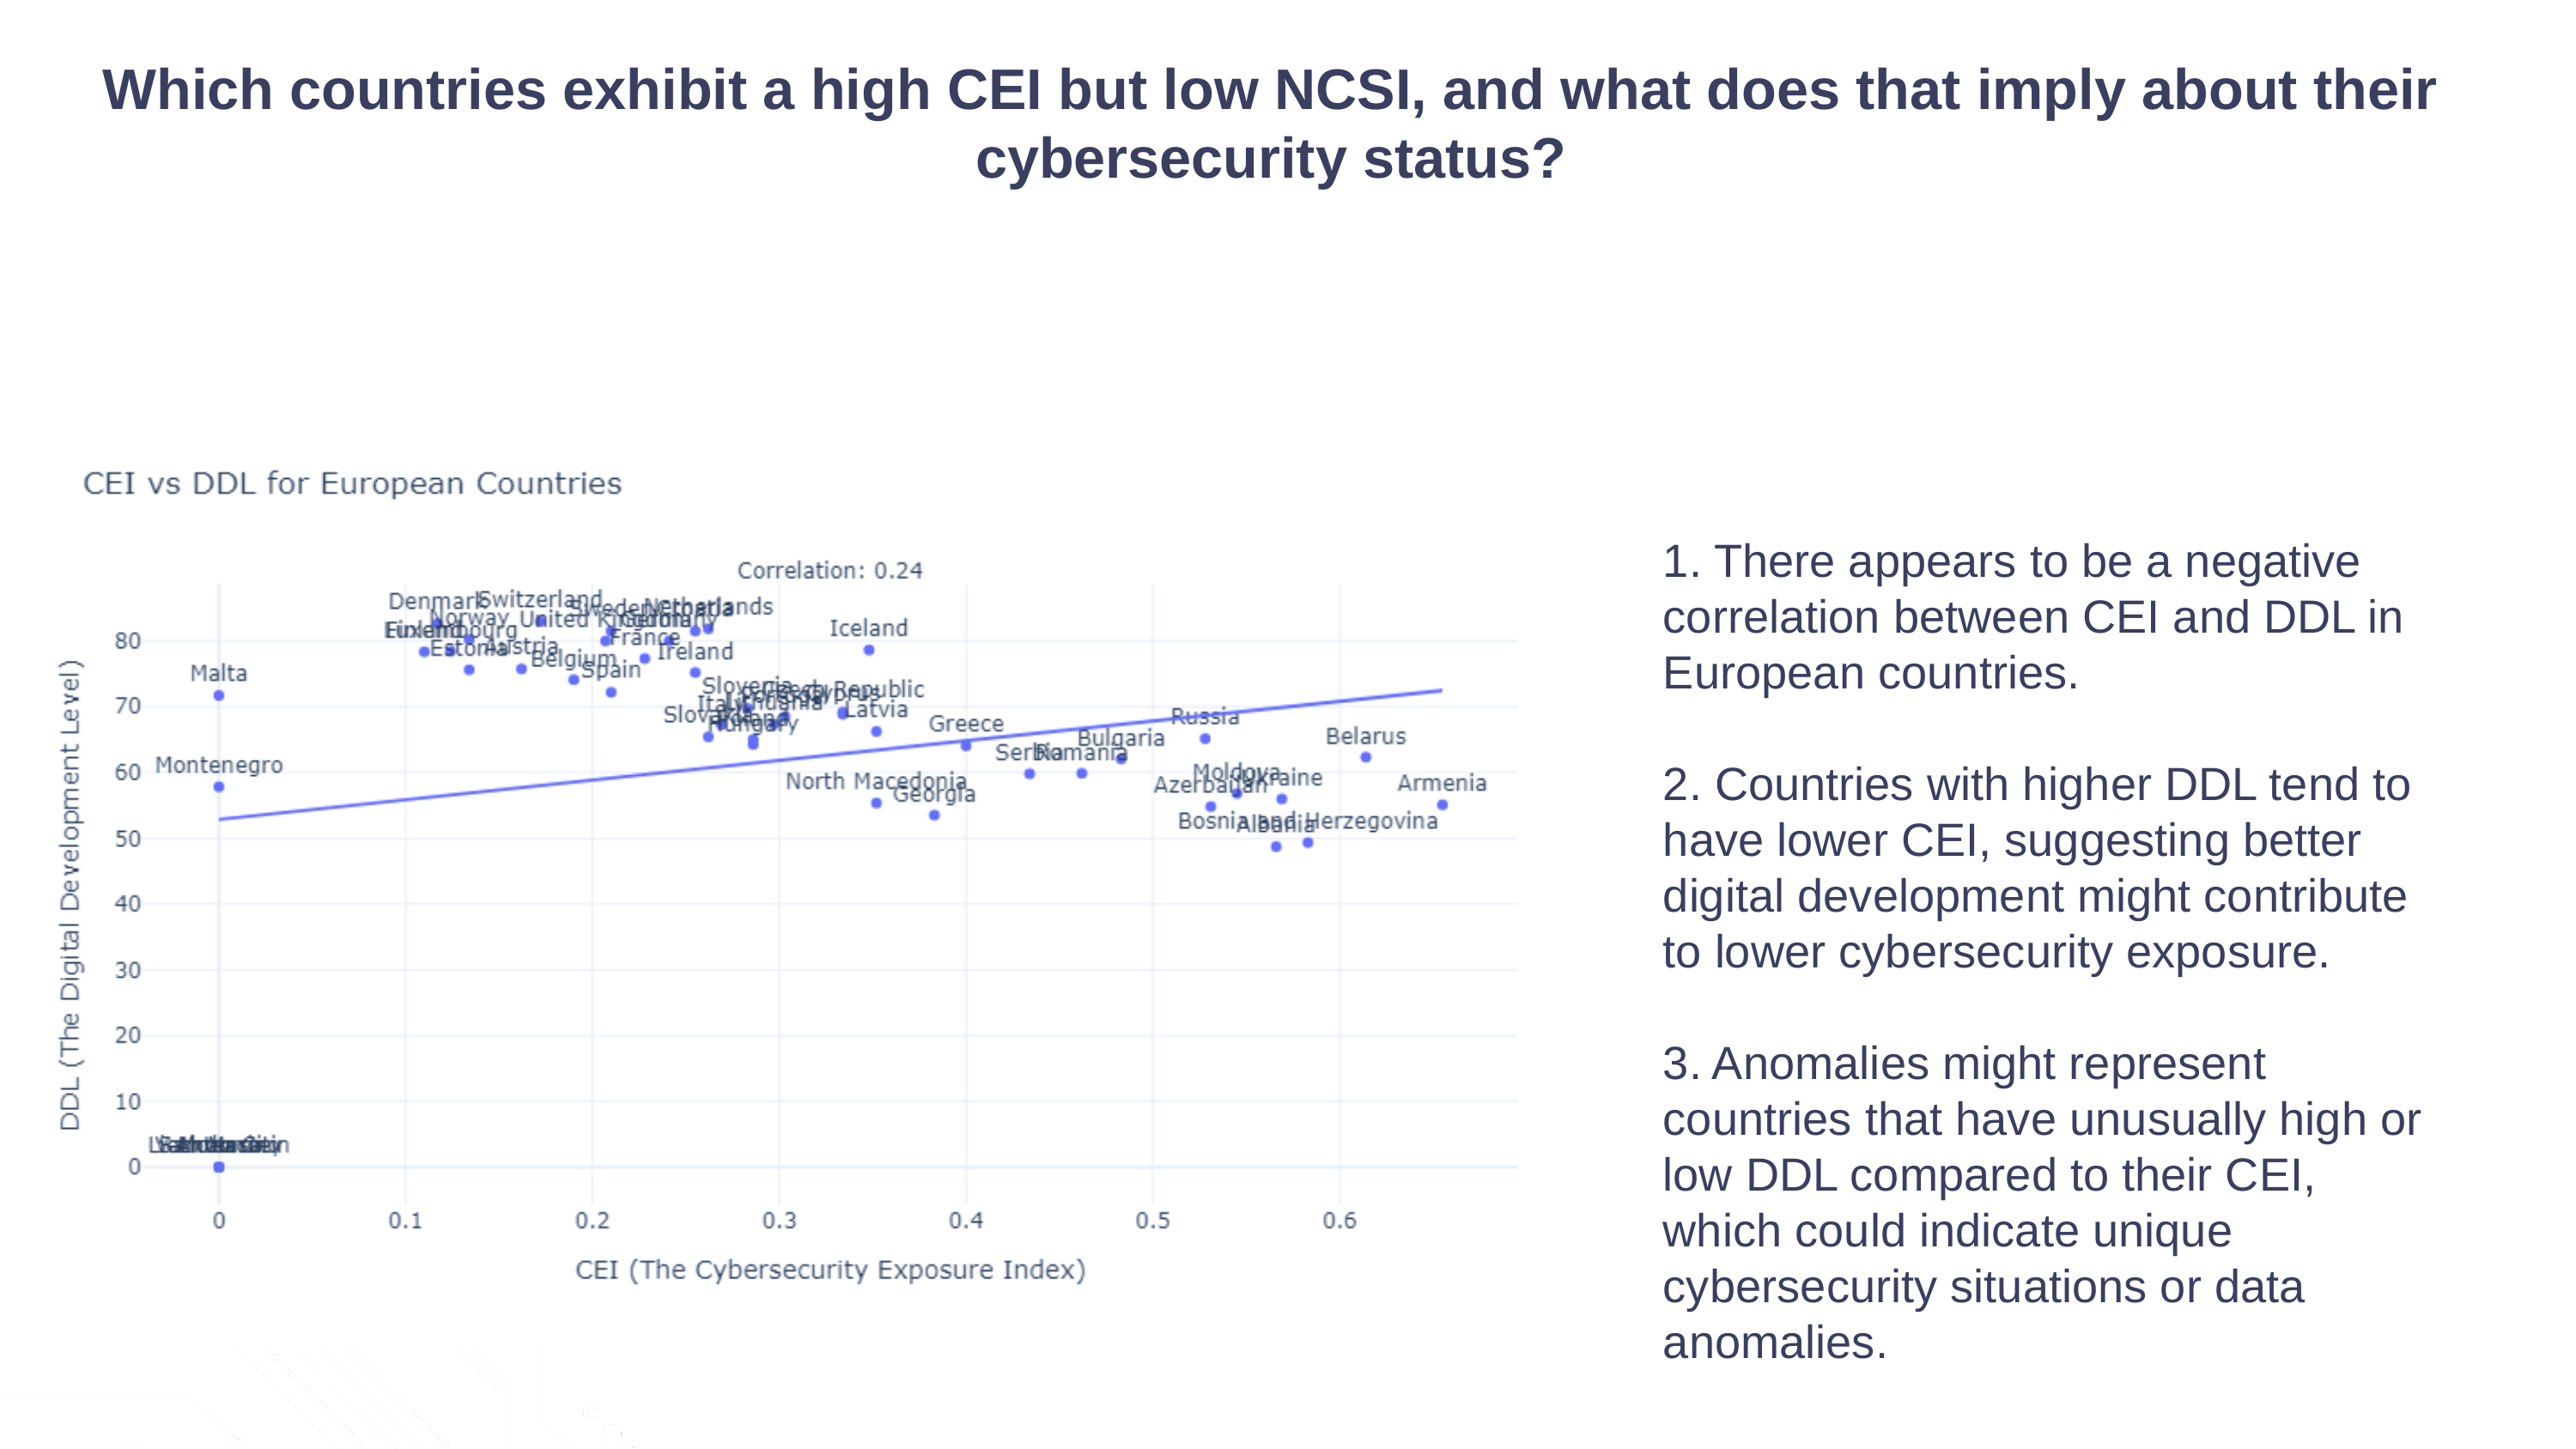

Which countries exhibit a high CEI but low NCSI, and what does that imply about their cybersecurity status?

1. There appears to be a negative correlation between CEI and DDL in European countries.

2. Countries with higher DDL tend to have lower CEI, suggesting better digital development might contribute to lower cybersecurity exposure.

3. Anomalies might represent countries that have unusually high or low DDL compared to their CEI, which could indicate unique cybersecurity situations or data anomalies.